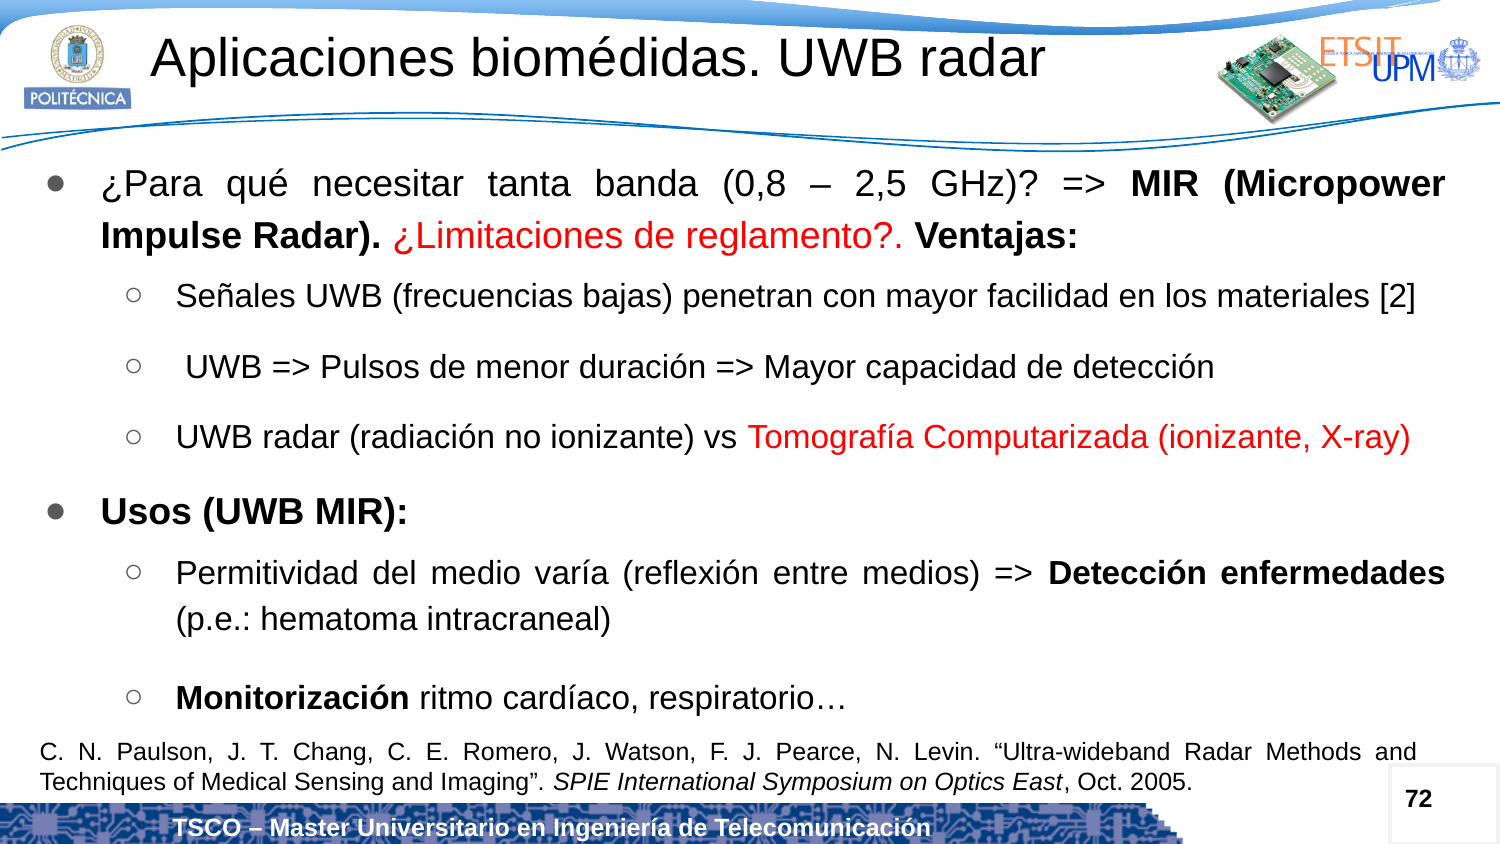

# Aplicaciones biomédidas. UWB radar
¿Para qué necesitar tanta banda (0,8 – 2,5 GHz)? => MIR (Micropower Impulse Radar). ¿Limitaciones de reglamento?. Ventajas:
Señales UWB (frecuencias bajas) penetran con mayor facilidad en los materiales [2]
 UWB => Pulsos de menor duración => Mayor capacidad de detección
UWB radar (radiación no ionizante) vs Tomografía Computarizada (ionizante, X-ray)
Usos (UWB MIR):
Permitividad del medio varía (reflexión entre medios) => Detección enfermedades (p.e.: hematoma intracraneal)
Monitorización ritmo cardíaco, respiratorio…
C. N. Paulson, J. T. Chang, C. E. Romero, J. Watson, F. J. Pearce, N. Levin. “Ultra-wideband Radar Methods and Techniques of Medical Sensing and Imaging”. SPIE International Symposium on Optics East, Oct. 2005.
72